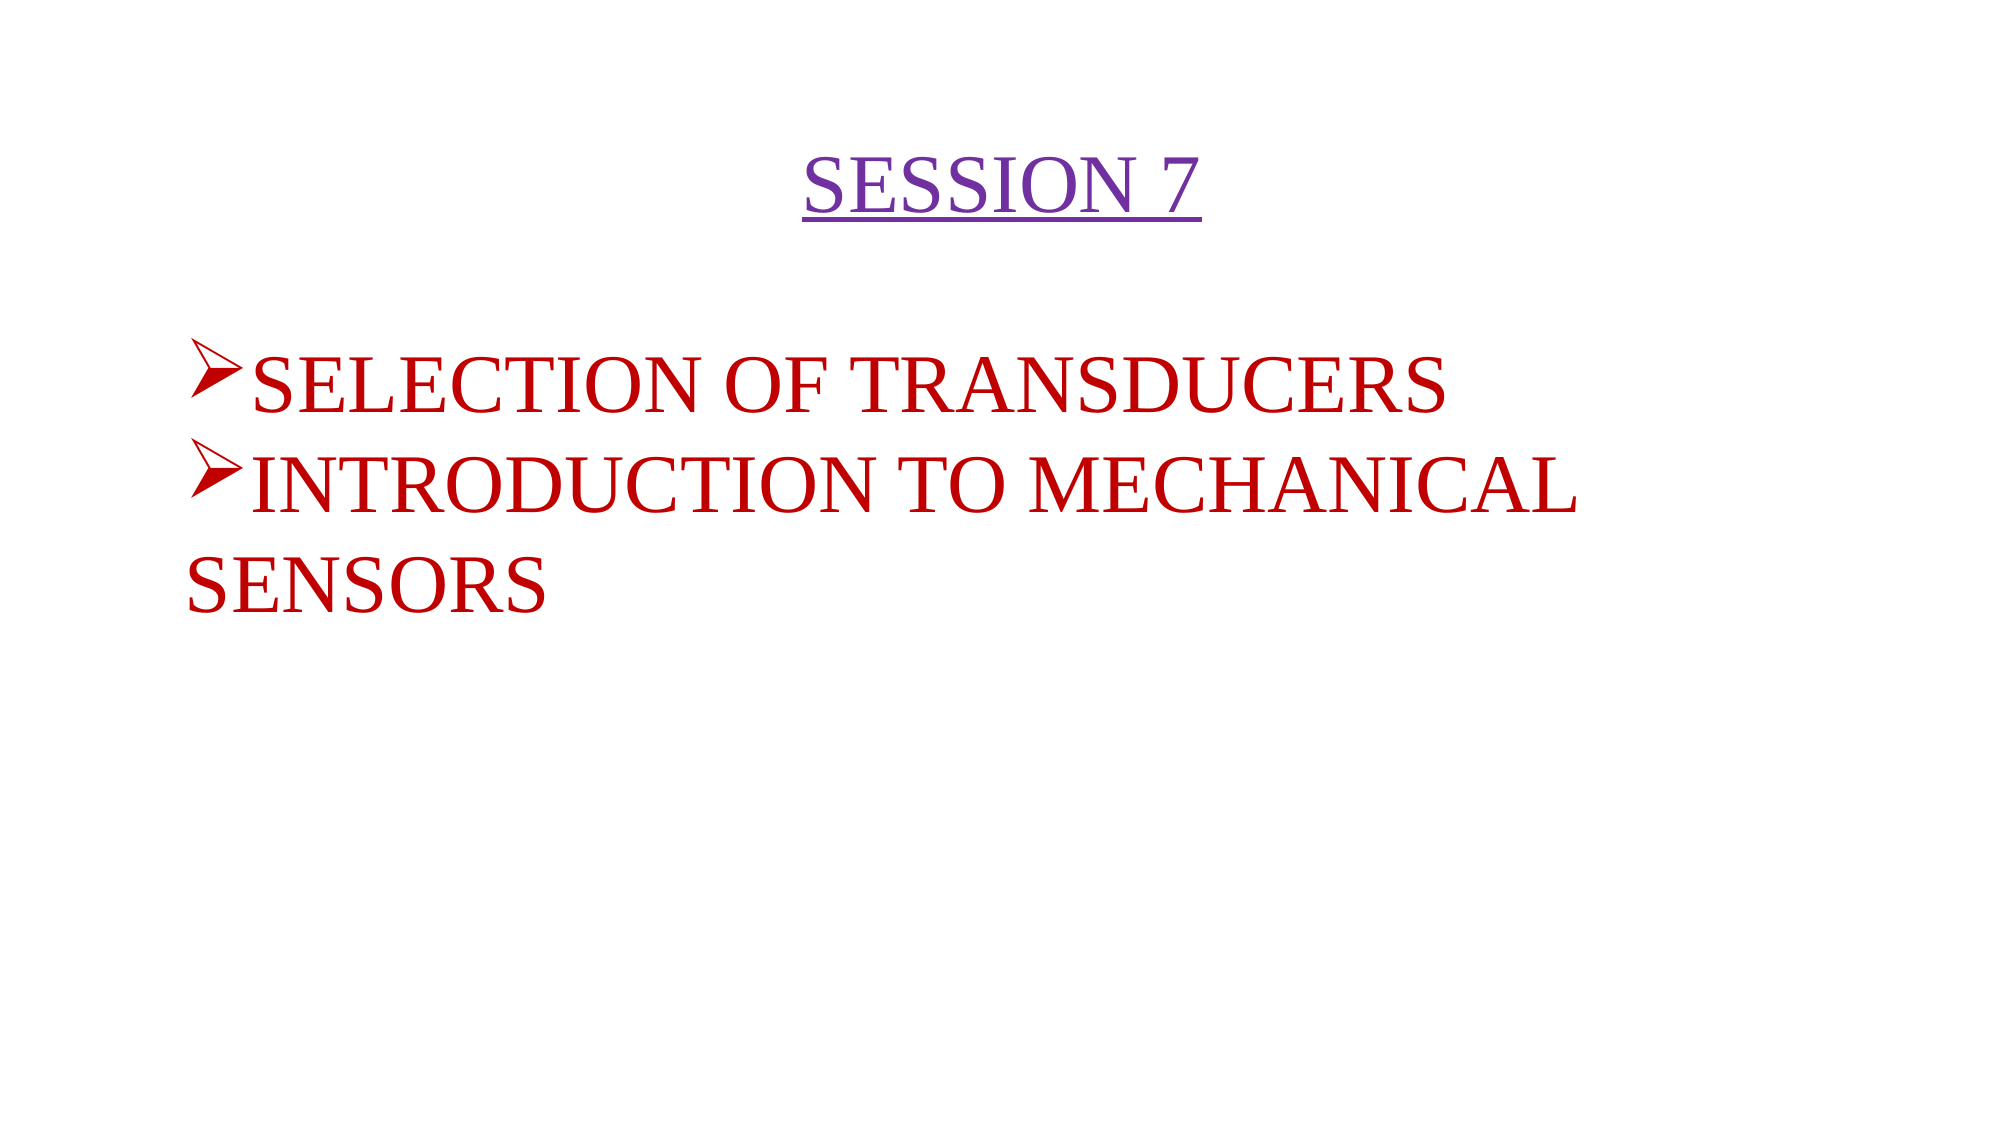

SESSION 7

SELECTION OF TRANSDUCERS
INTRODUCTION TO MECHANICAL SENSORS